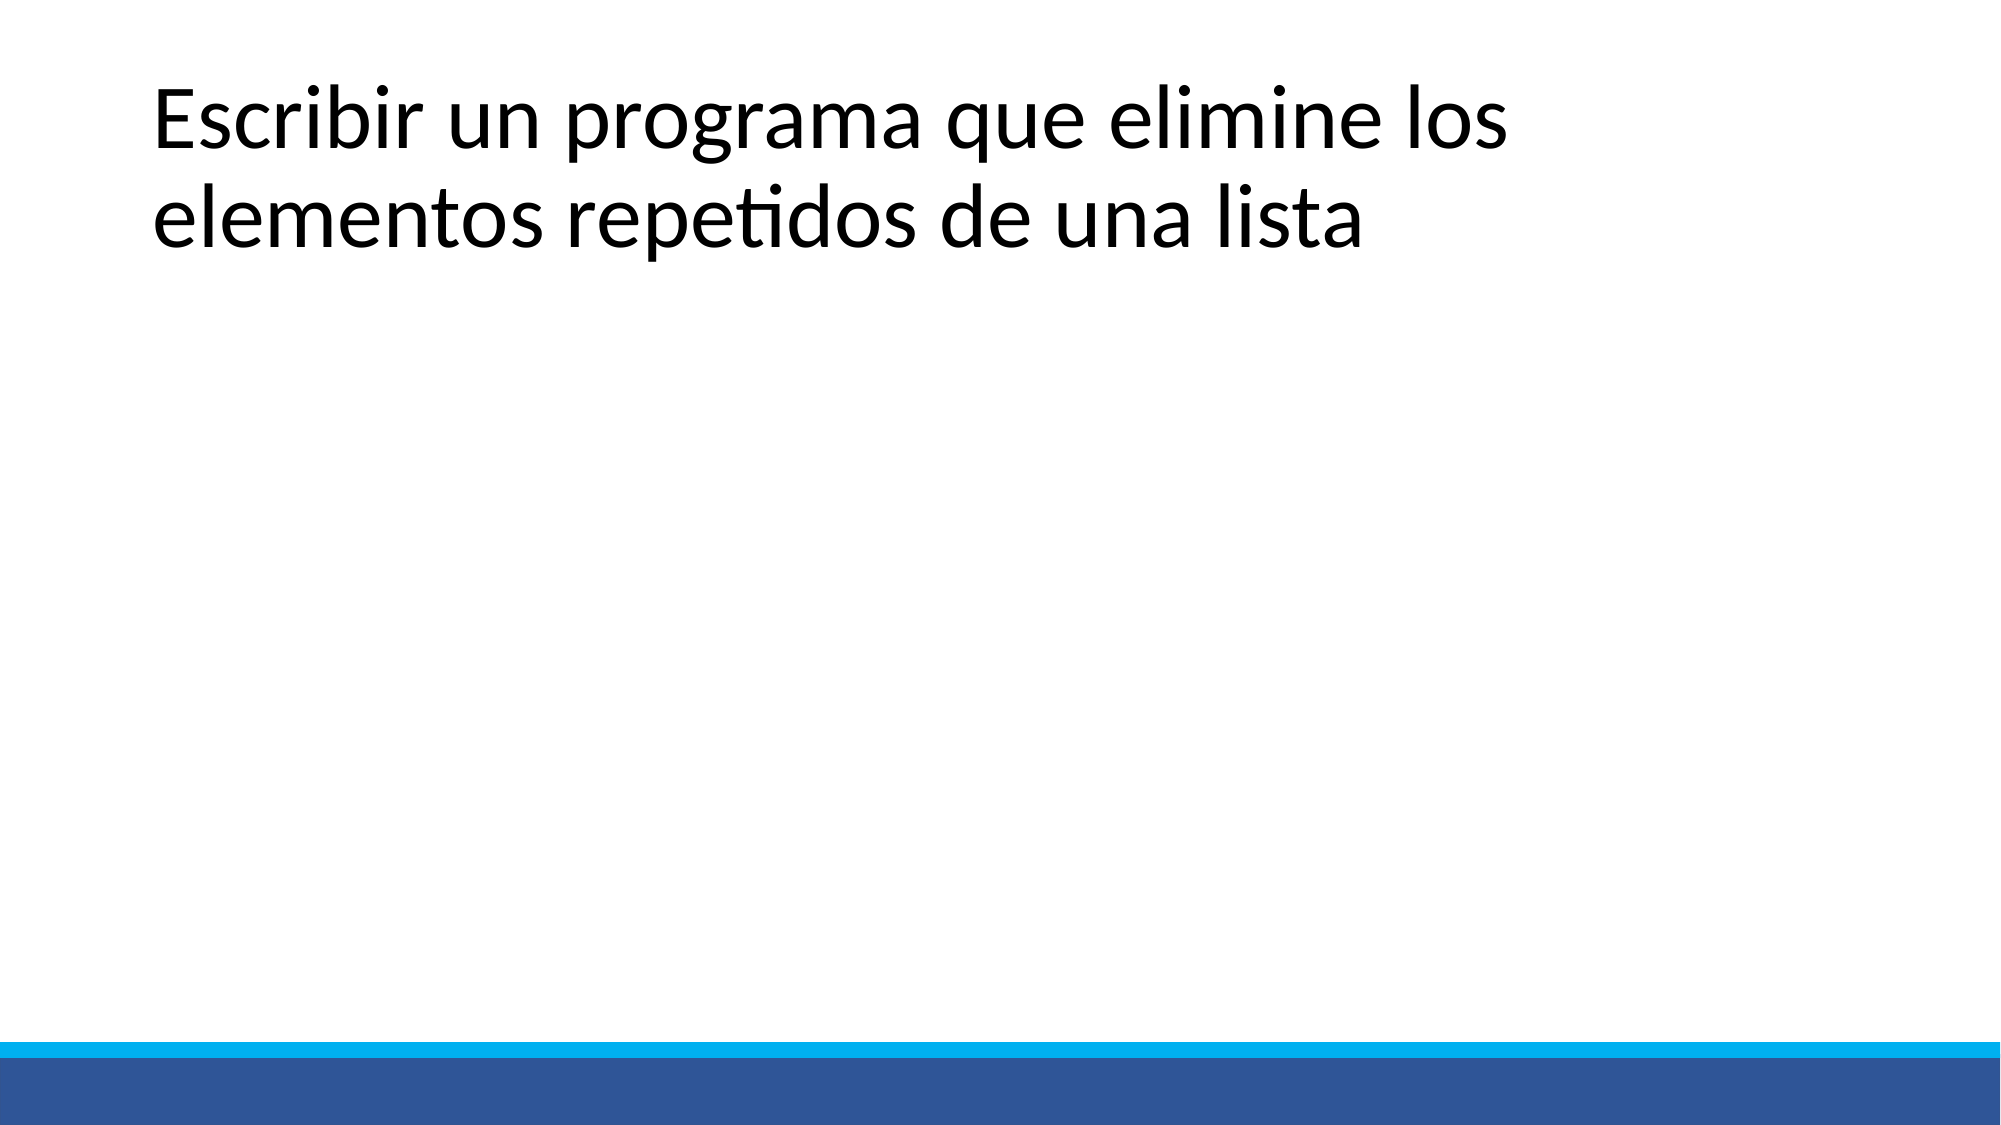

# Escribir un programa que elimine los elementos repetidos de una lista